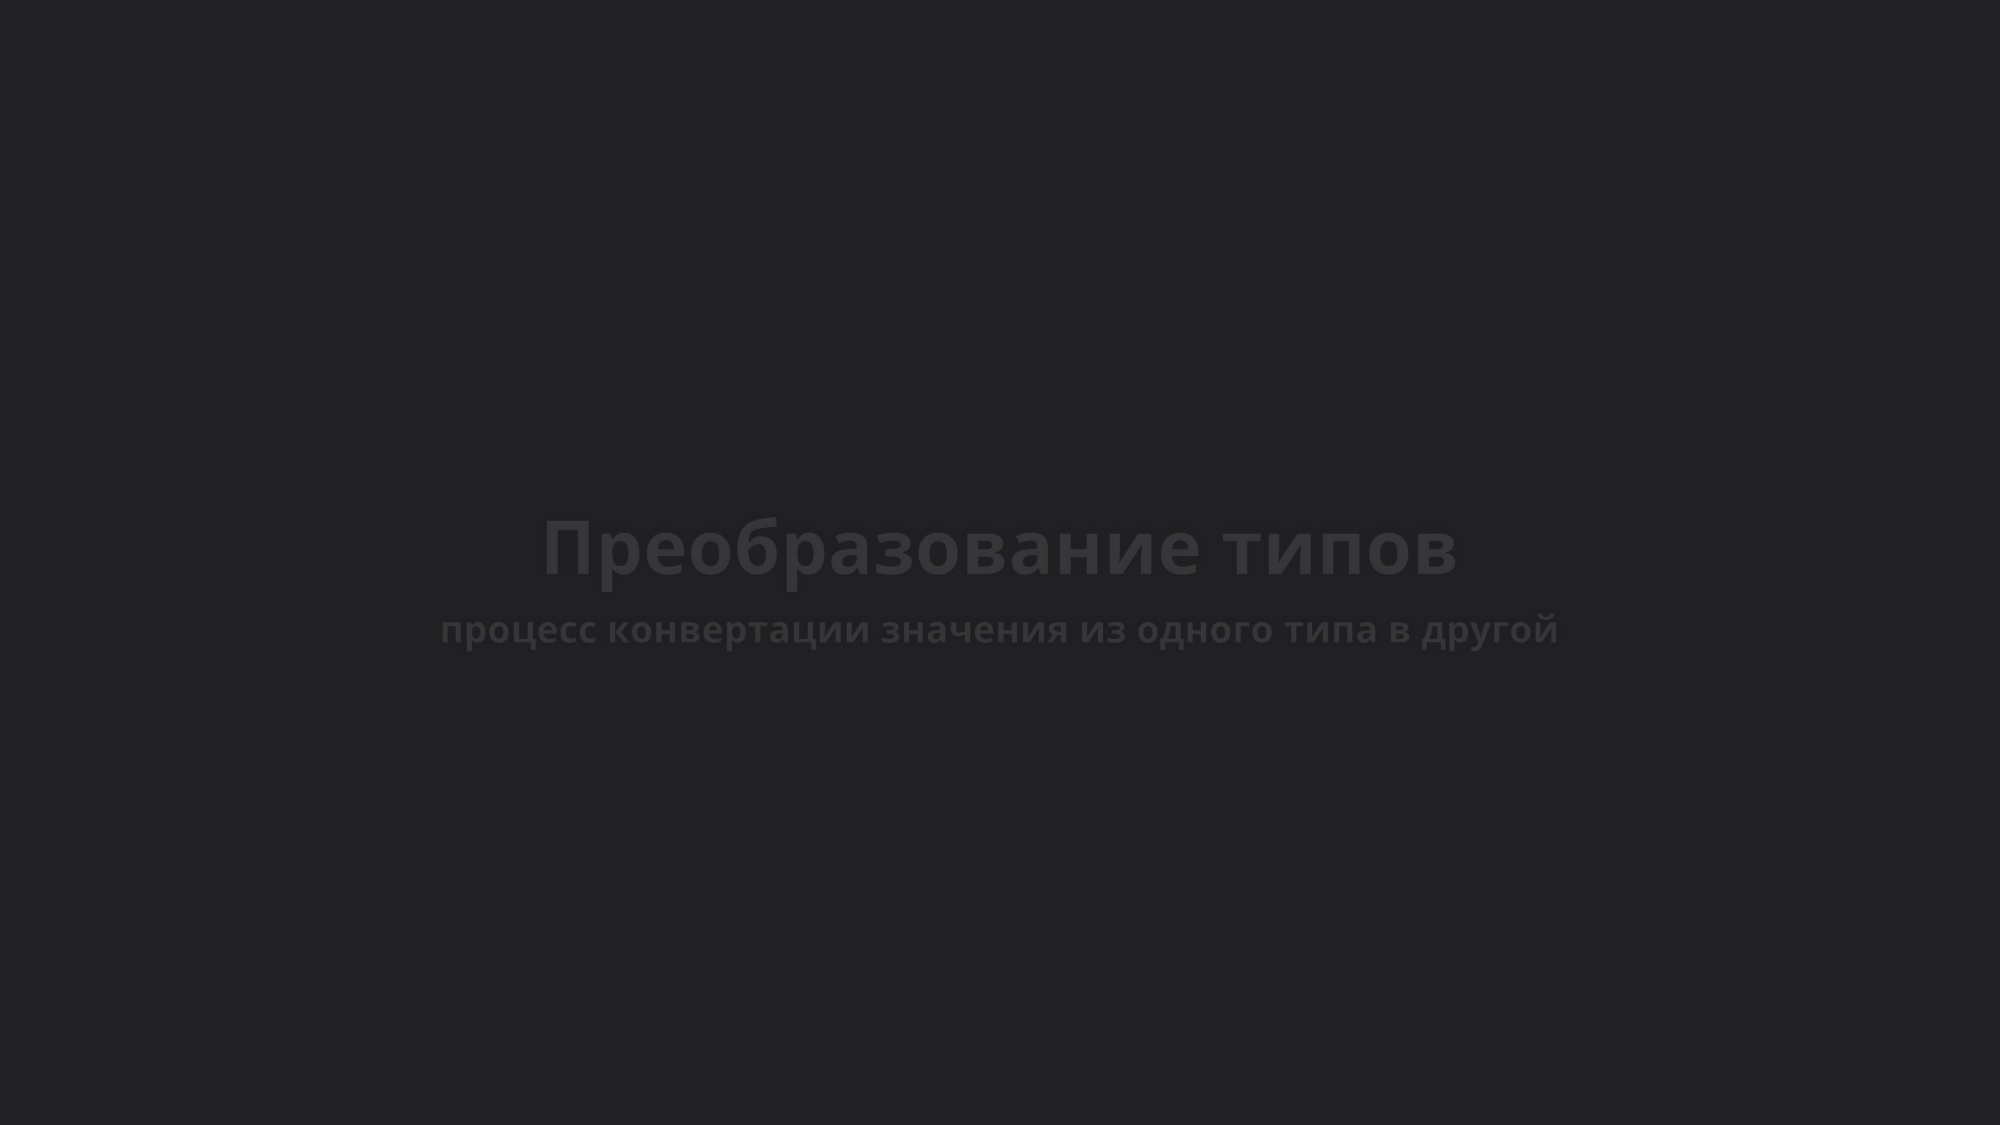

Преобразование типов
процесс конвертации значения из одного типа в другой